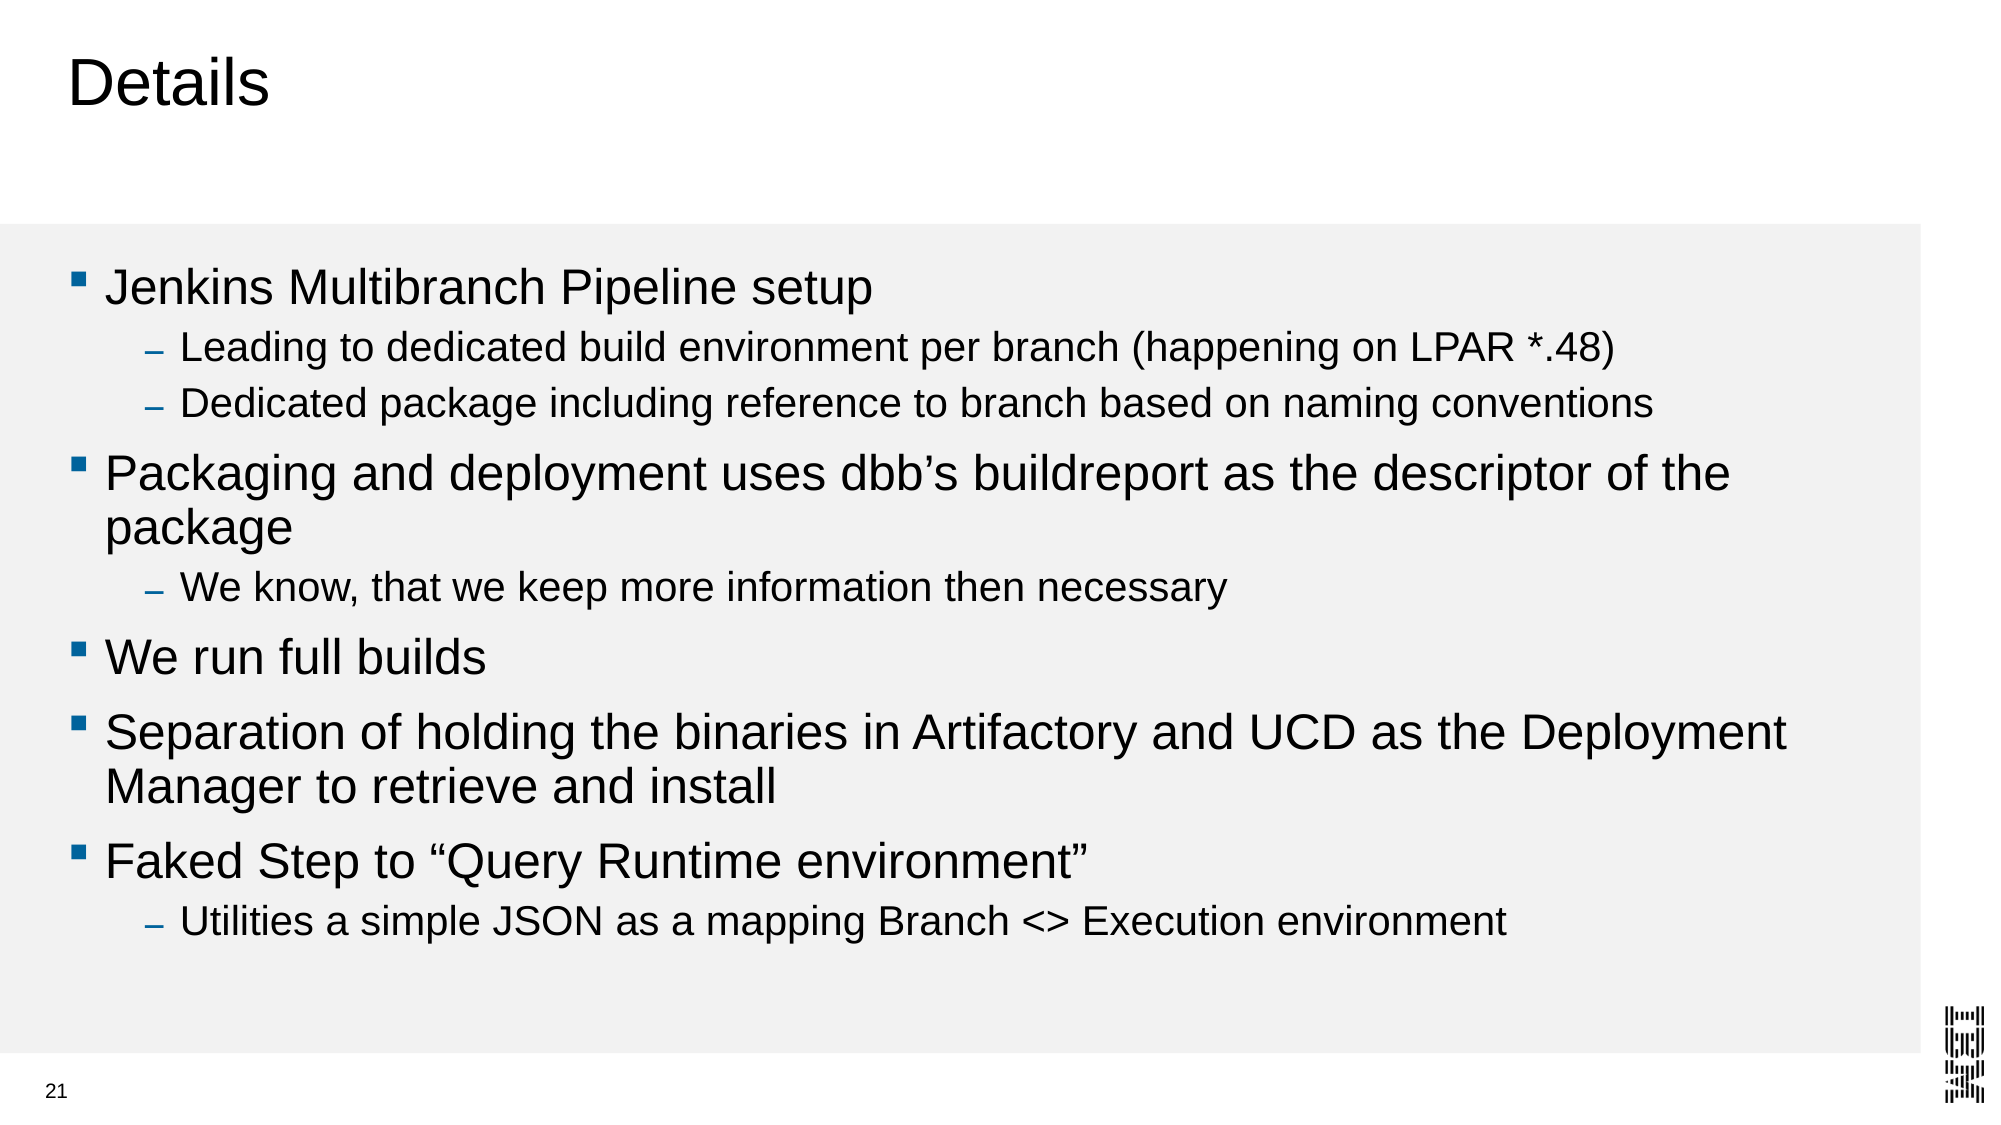

# Details
Jenkins Multibranch Pipeline setup
Leading to dedicated build environment per branch (happening on LPAR *.48)
Dedicated package including reference to branch based on naming conventions
Packaging and deployment uses dbb’s buildreport as the descriptor of the package
We know, that we keep more information then necessary
We run full builds
Separation of holding the binaries in Artifactory and UCD as the Deployment Manager to retrieve and install
Faked Step to “Query Runtime environment”
Utilities a simple JSON as a mapping Branch <> Execution environment